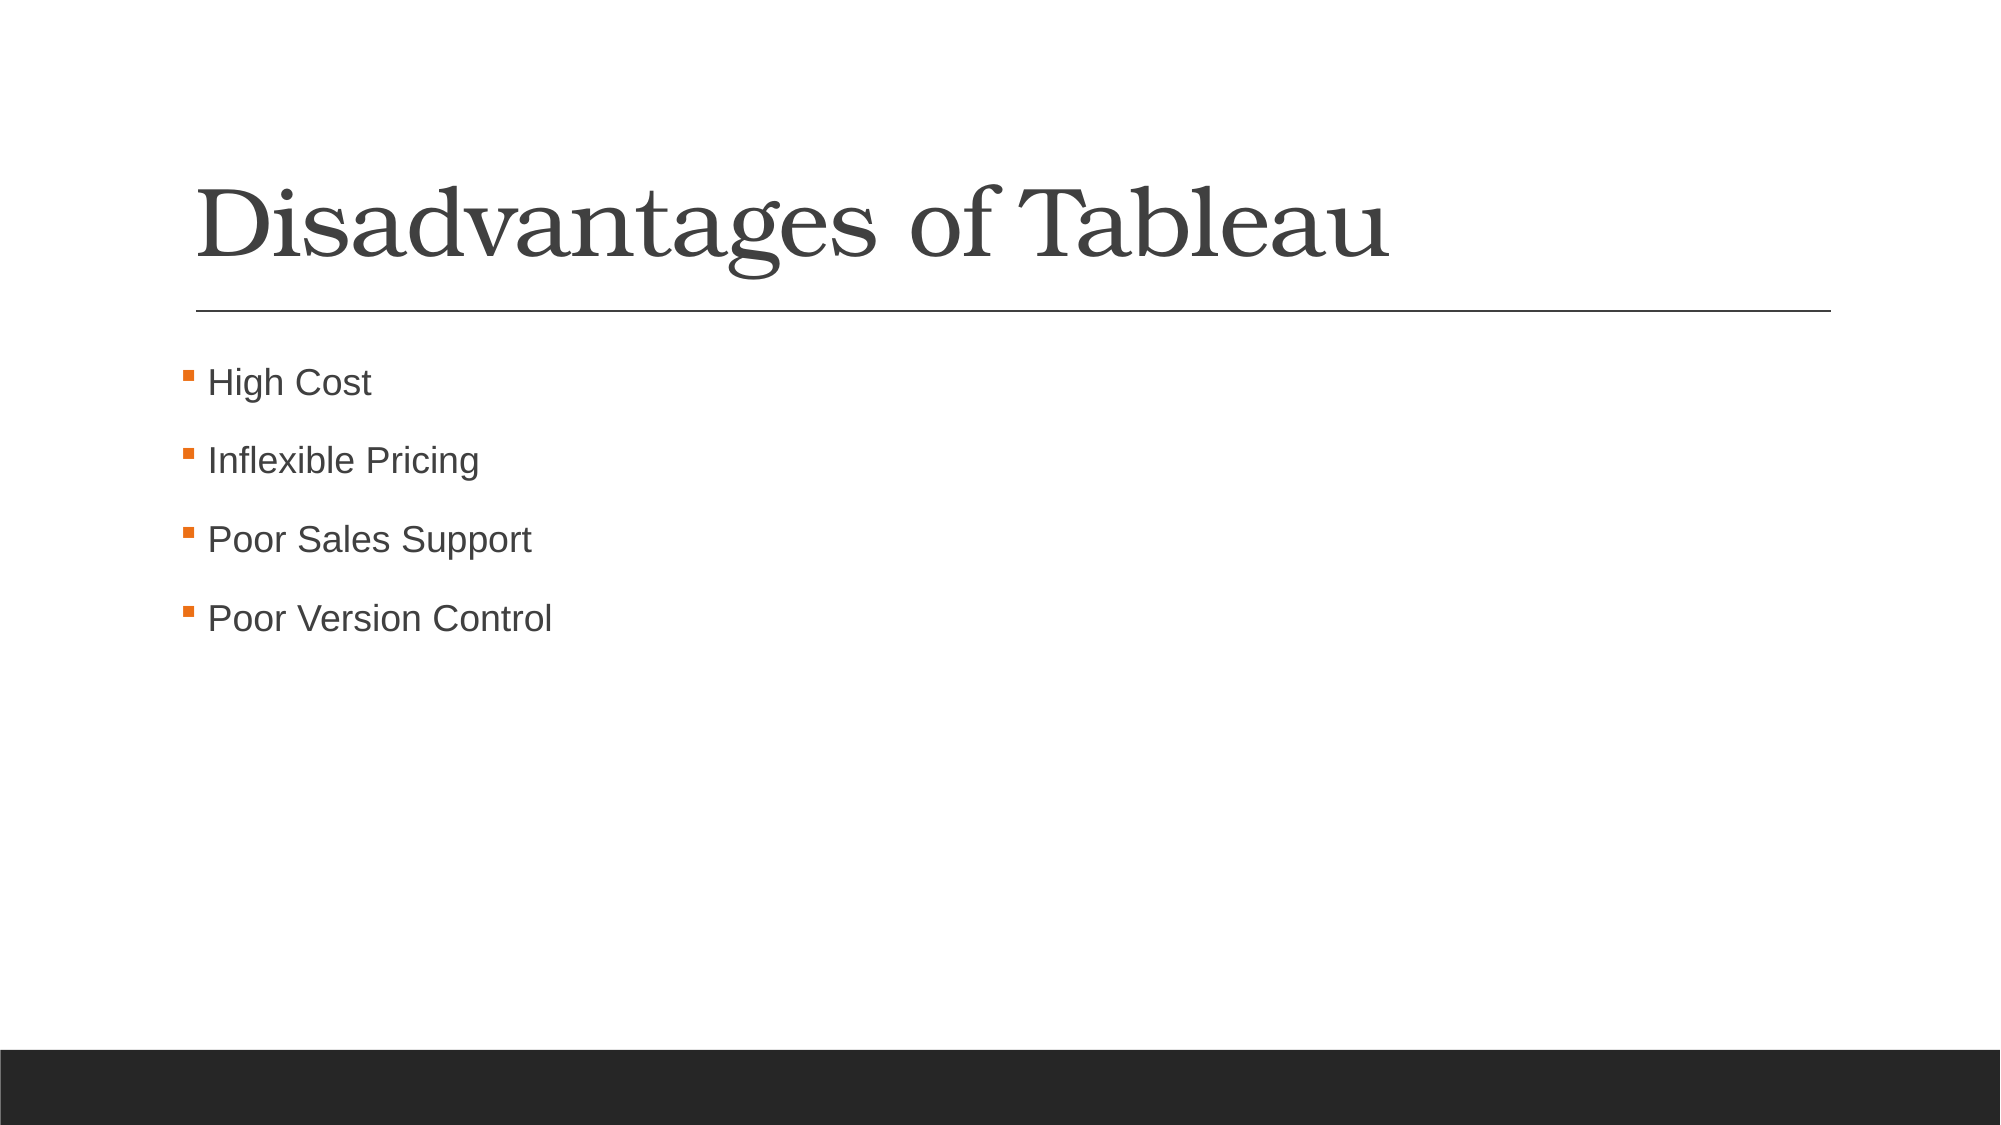

# Disadvantages of Tableau
 High Cost
 Inflexible Pricing
 Poor Sales Support
 Poor Version Control